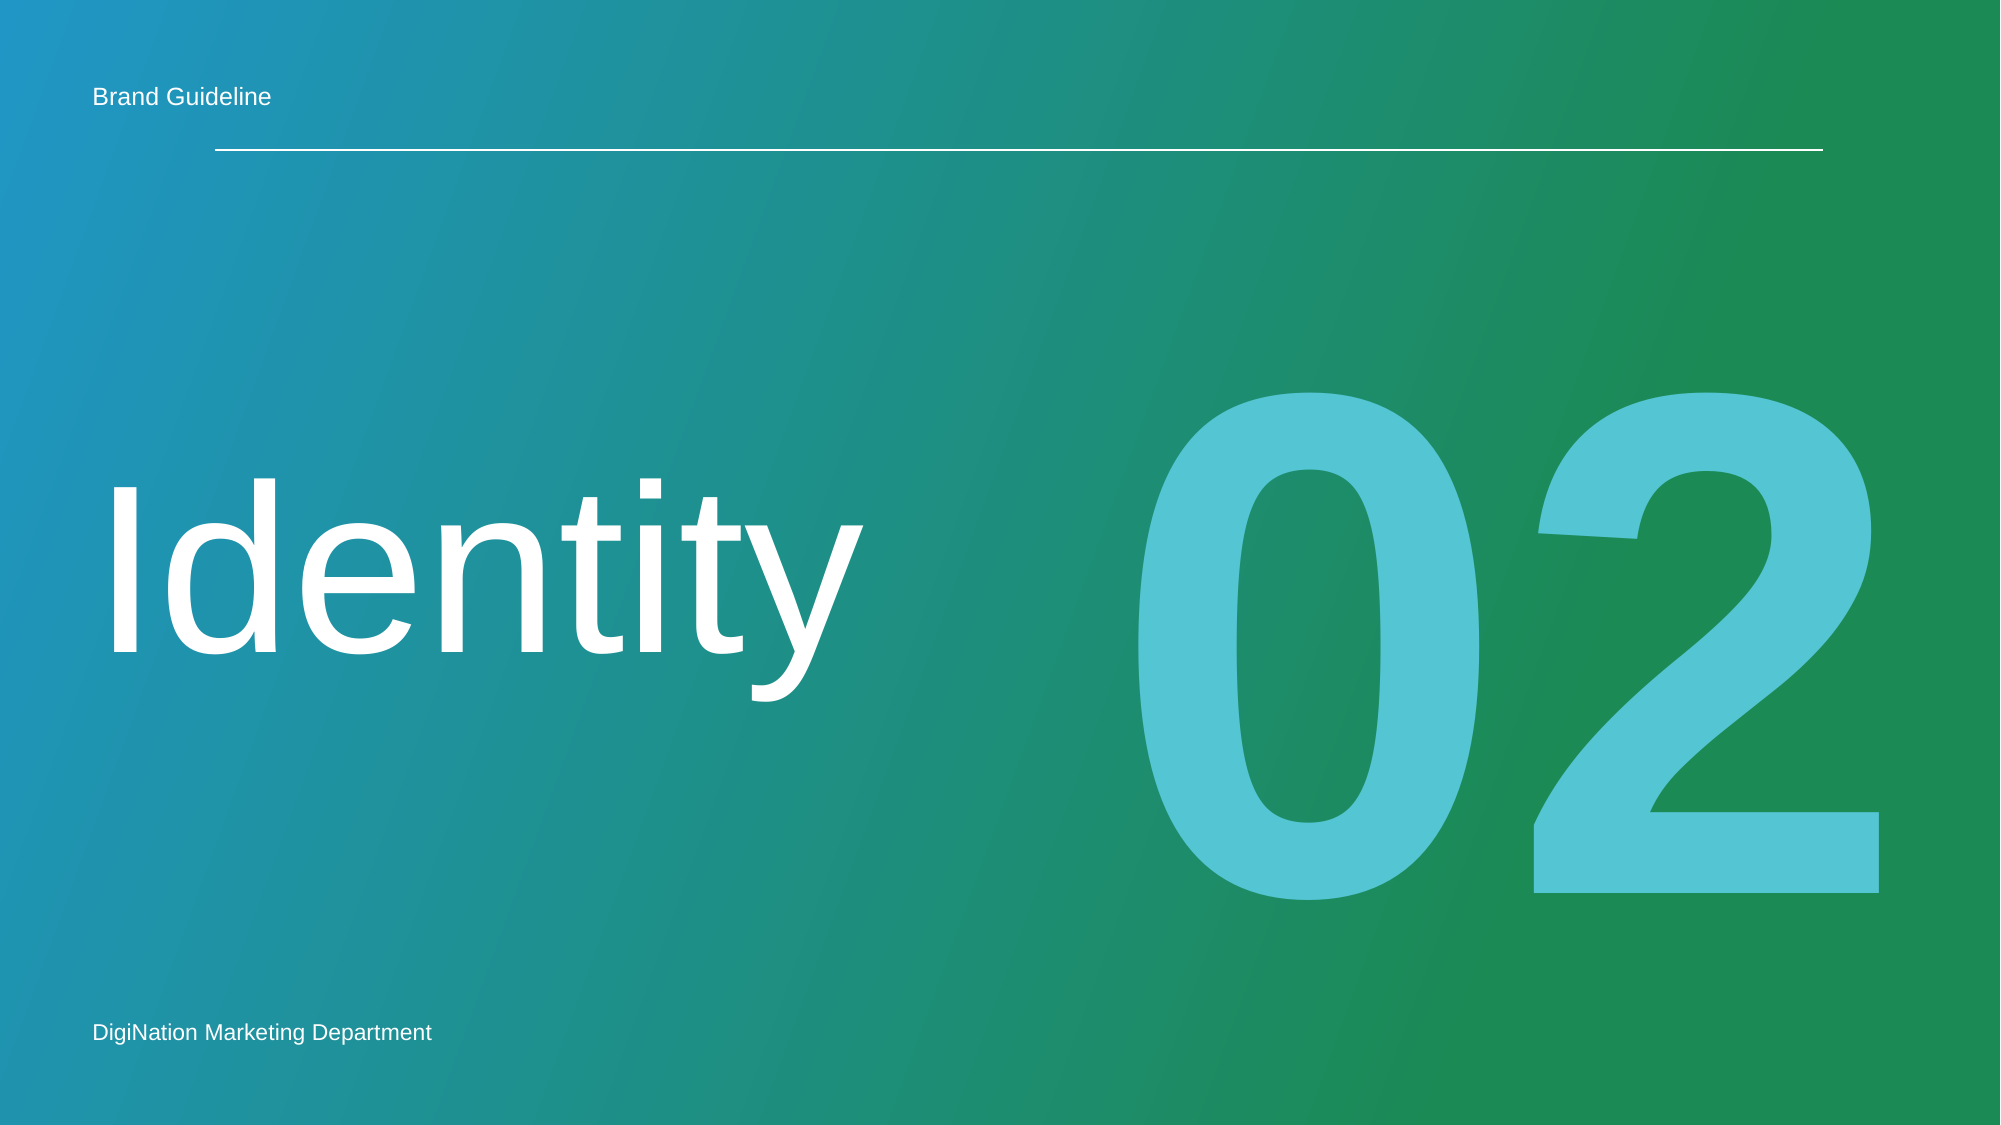

Brand Guideline
02
Identity
DigiNation Marketing Department